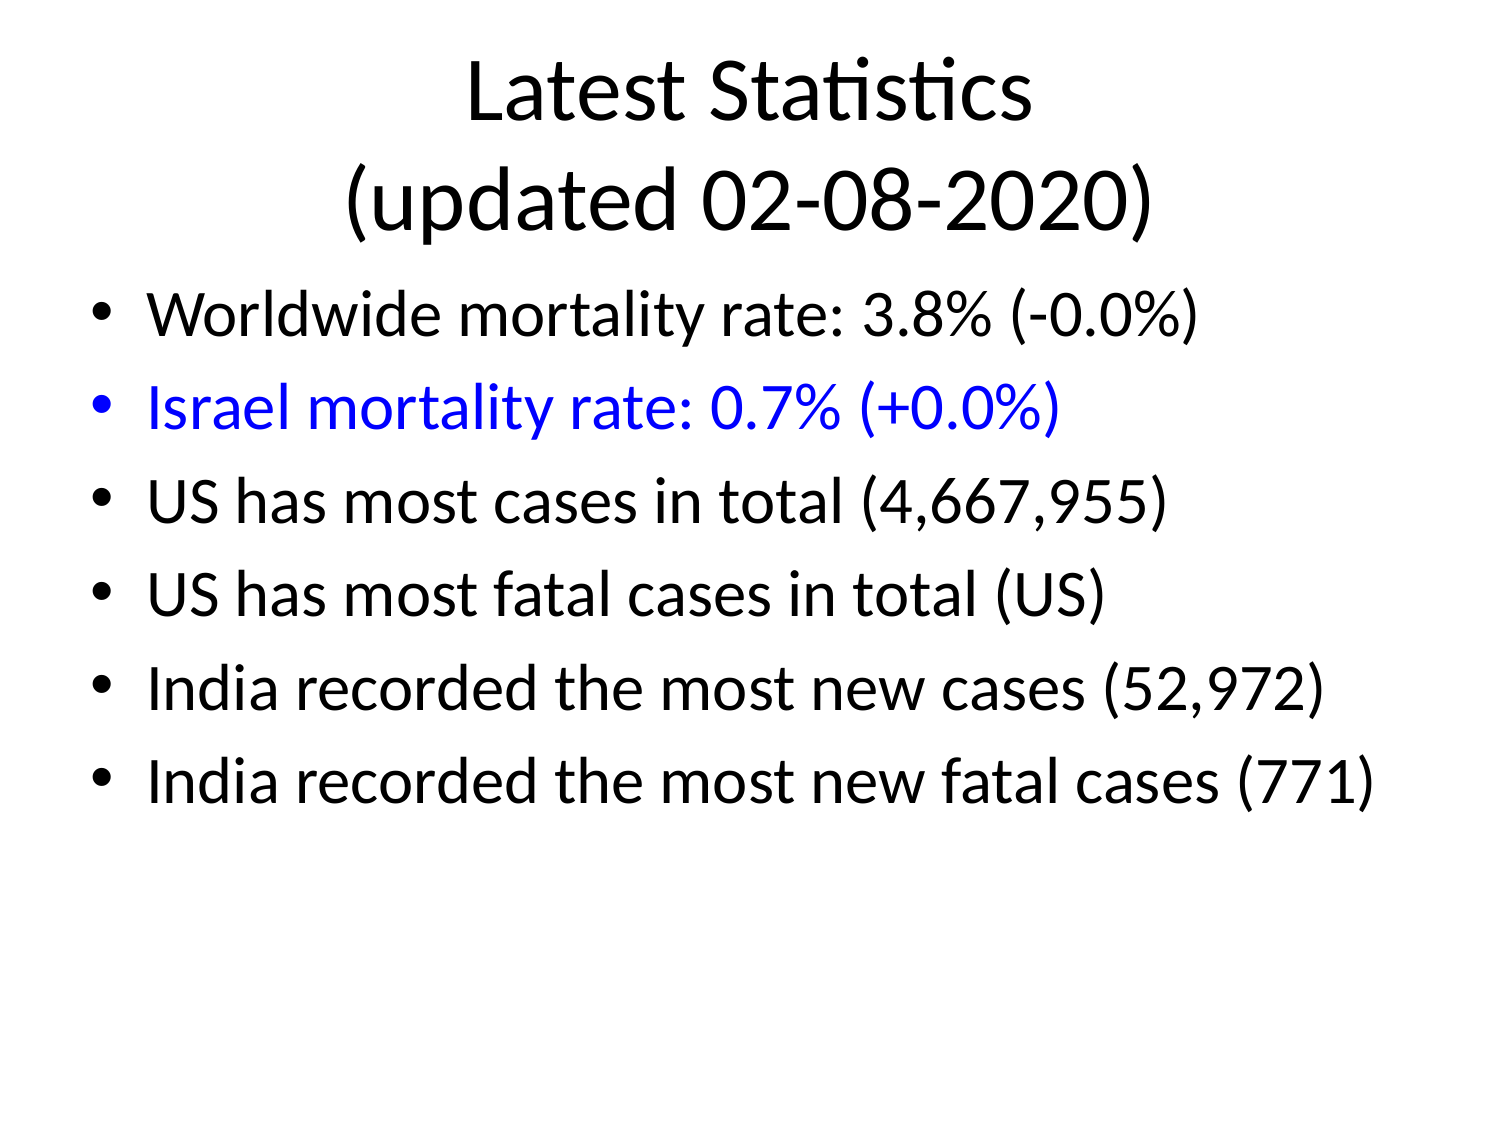

# Latest Statistics
(updated 02-08-2020)
Worldwide mortality rate: 3.8% (-0.0%)
Israel mortality rate: 0.7% (+0.0%)
US has most cases in total (4,667,955)
US has most fatal cases in total (US)
India recorded the most new cases (52,972)
India recorded the most new fatal cases (771)